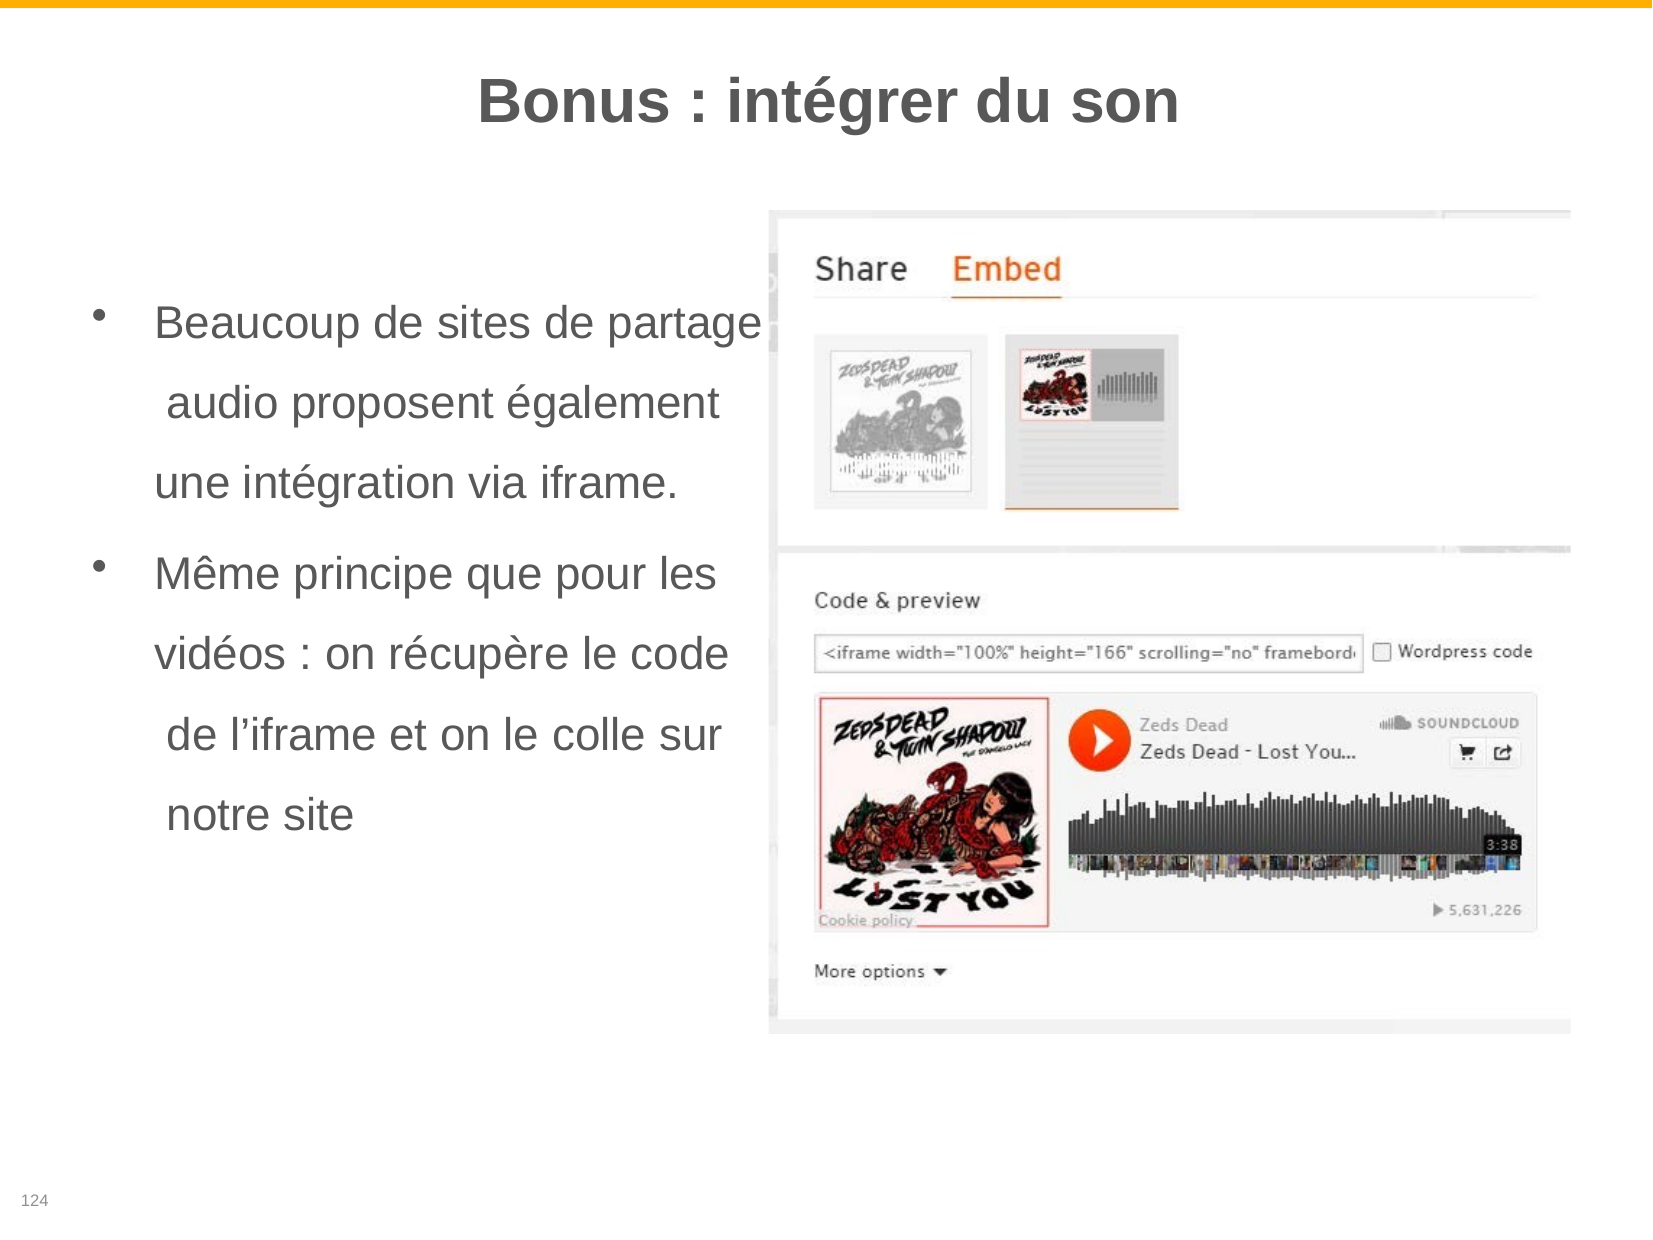

# Bonus : intégrer du son

Beaucoup de sites de partage  audio proposent également  une intégration via iframe.
Même principe que pour les  vidéos : on récupère le code  de l’iframe et on le colle sur  notre site

124